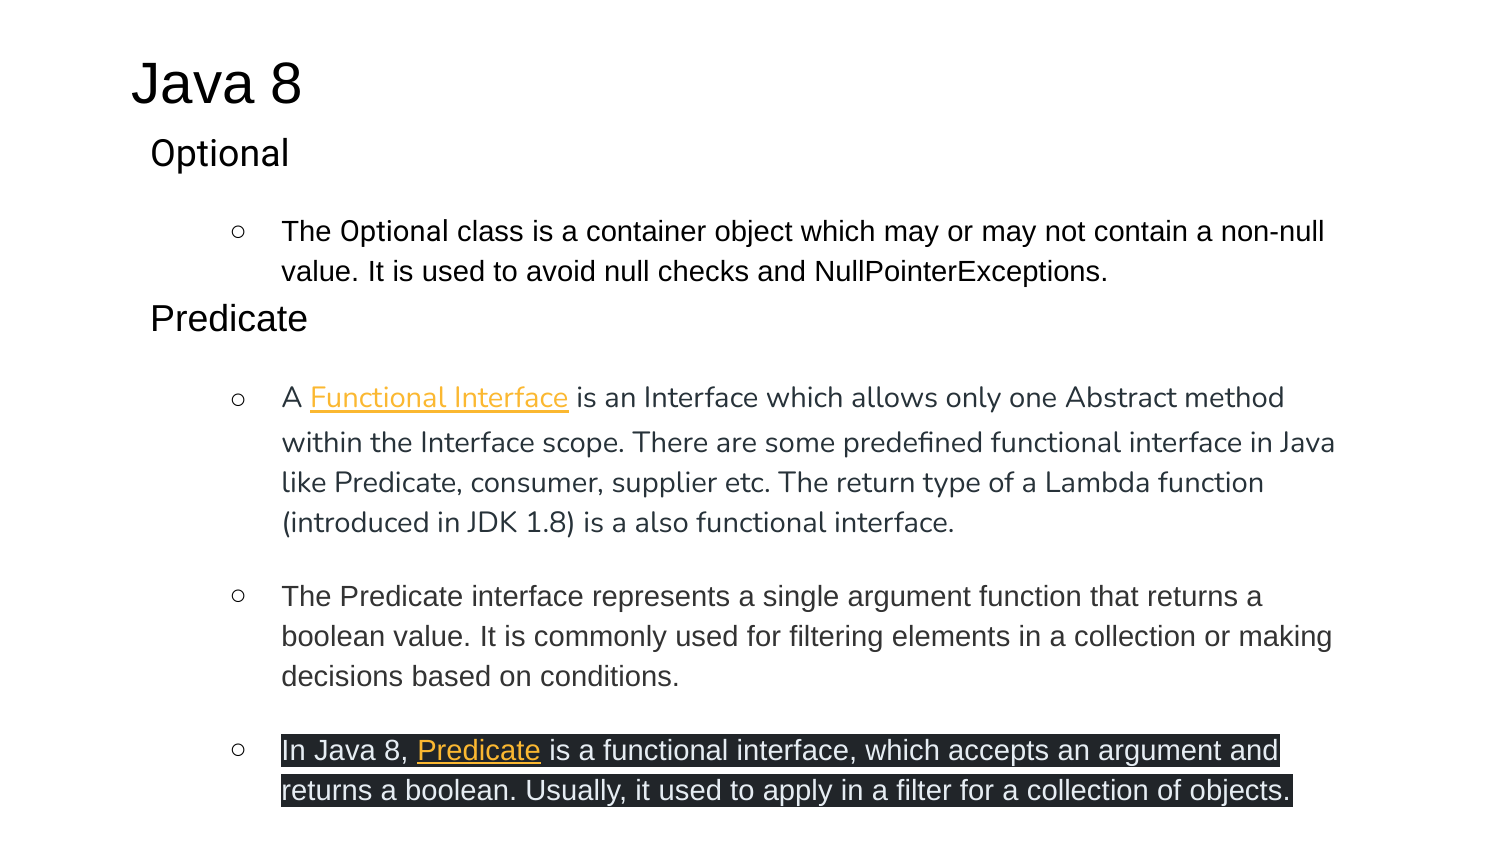

# Java 8
Optional
The Optional class is a container object which may or may not contain a non-null value. It is used to avoid null checks and NullPointerExceptions.
Predicate
A Functional Interface is an Interface which allows only one Abstract method within the Interface scope. There are some predefined functional interface in Java like Predicate, consumer, supplier etc. The return type of a Lambda function (introduced in JDK 1.8) is a also functional interface.
The Predicate interface represents a single argument function that returns a boolean value. It is commonly used for filtering elements in a collection or making decisions based on conditions.
In Java 8, Predicate is a functional interface, which accepts an argument and returns a boolean. Usually, it used to apply in a filter for a collection of objects.